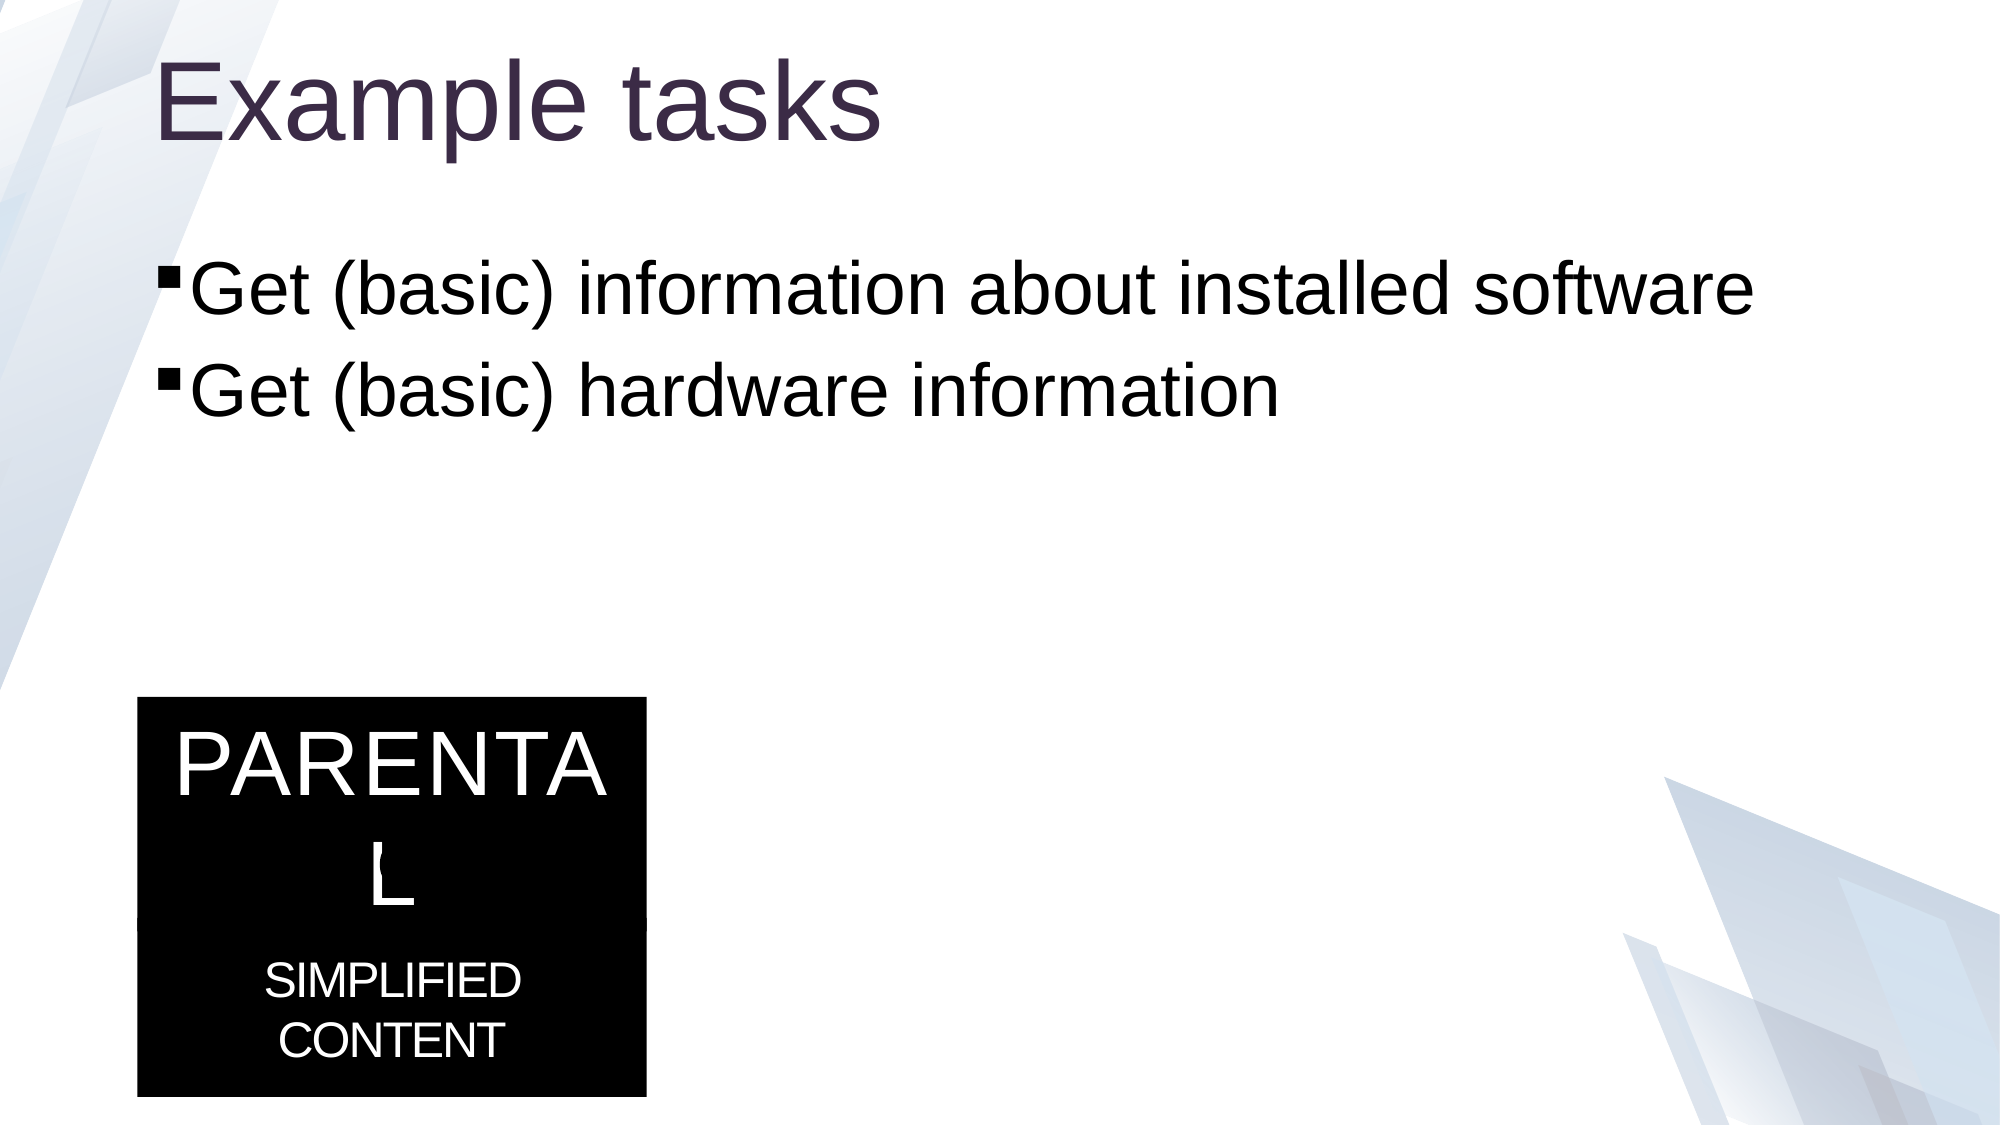

# Example tasks
Get (basic) information about installed software
Get (basic) hardware information
PARENTAL
ADVISORY
SIMPLIFIED CONTENT